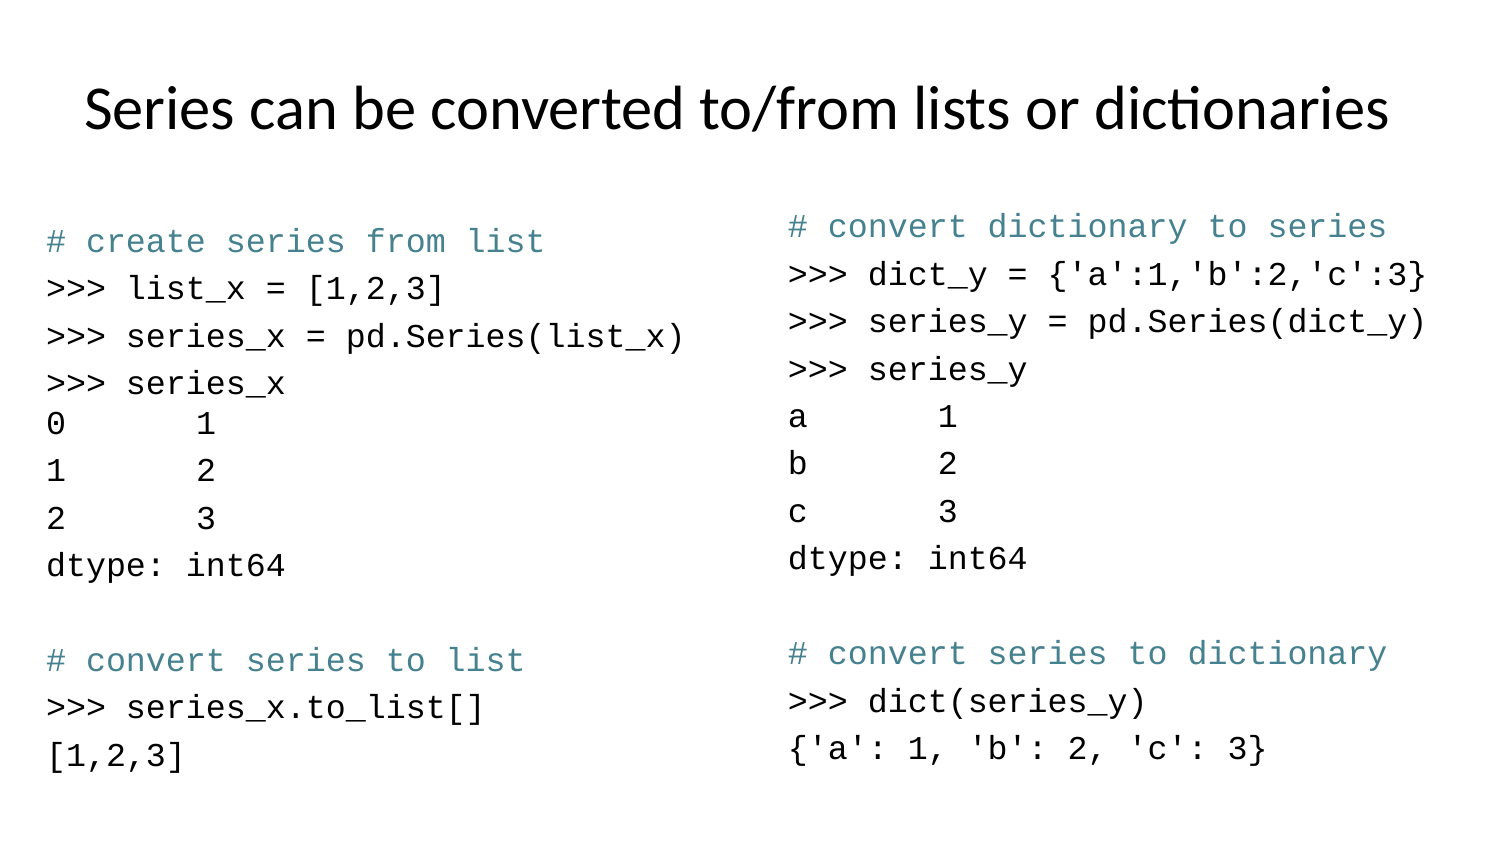

# Series can be converted to/from lists or dictionaries
# convert dictionary to series
>>> dict_y = {'a':1,'b':2,'c':3}
>>> series_y = pd.Series(dict_y)
>>> series_y
a	1
b	2
c	3
dtype: int64

# convert series to dictionary
>>> dict(series_y)
{'a': 1, 'b': 2, 'c': 3}
# create series from list
>>> list_x = [1,2,3]
>>> series_x = pd.Series(list_x)
>>> series_x
0	1
1	2
2	3
dtype: int64

# convert series to list
>>> series_x.to_list[]
[1,2,3]